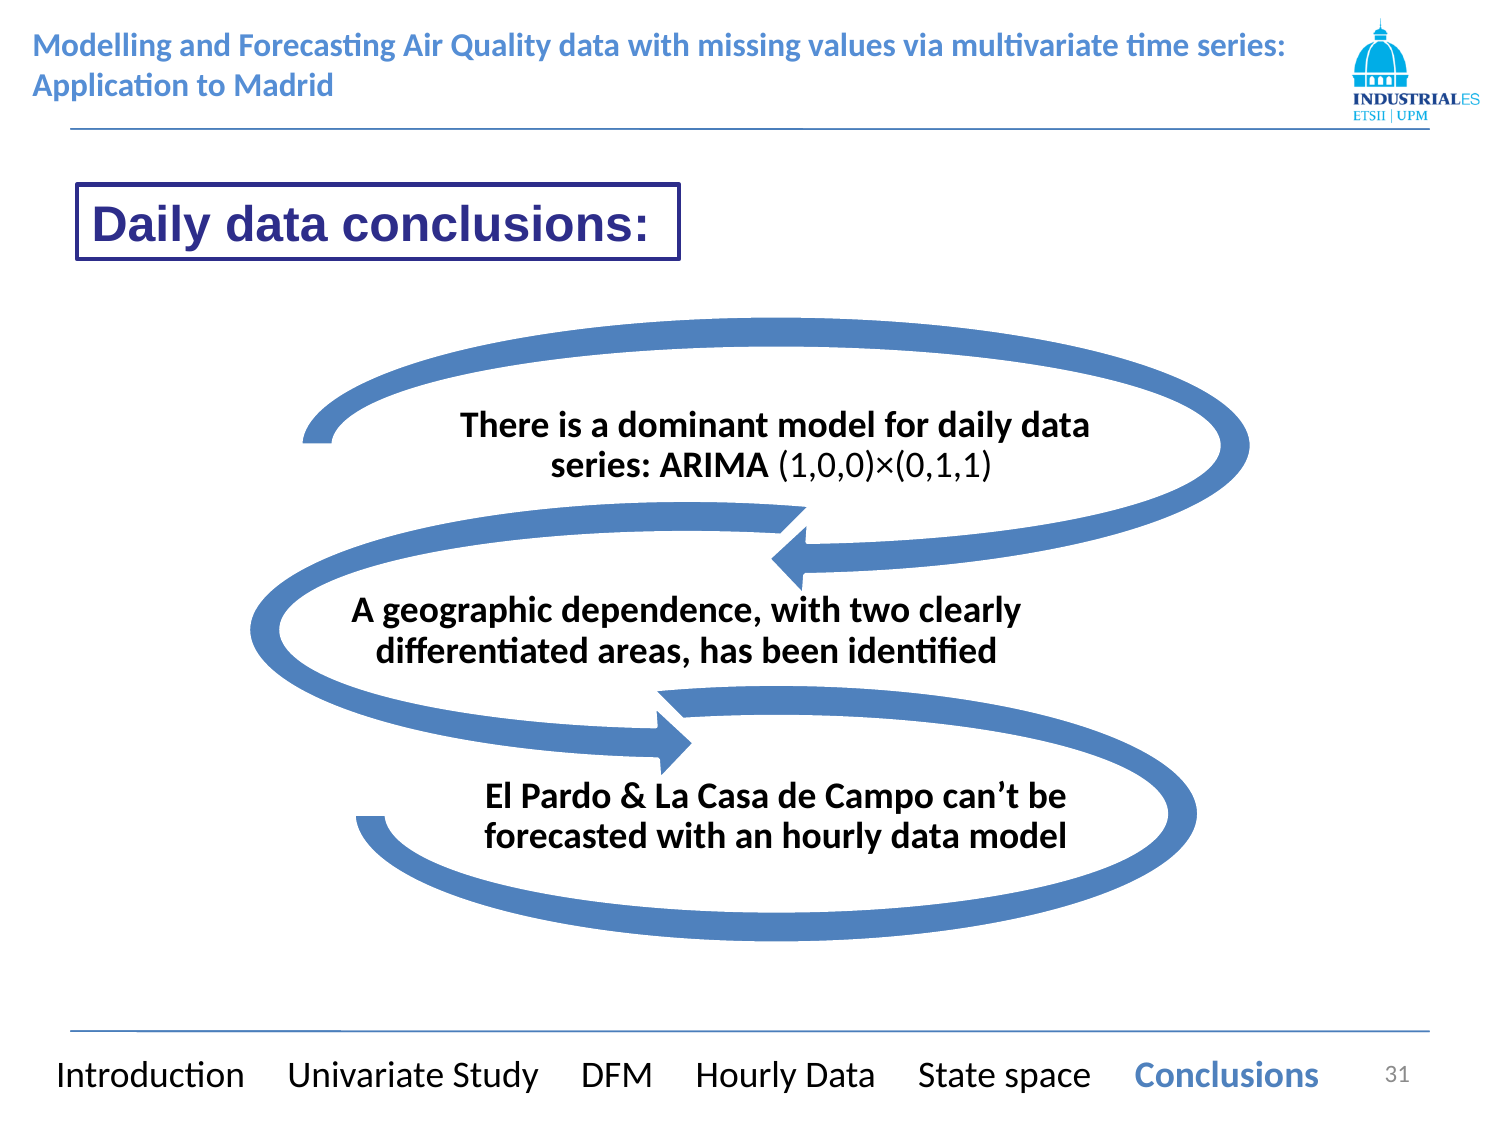

Daily data conclusions:
There is a dominant model for daily data series: ARIMA (1,0,0)×(0,1,1)
A geographic dependence, with two clearly differentiated areas, has been identified
El Pardo & La Casa de Campo can’t be forecasted with an hourly data model
Introduction     Univariate Study     DFM     Hourly Data     State space     Conclusions
31